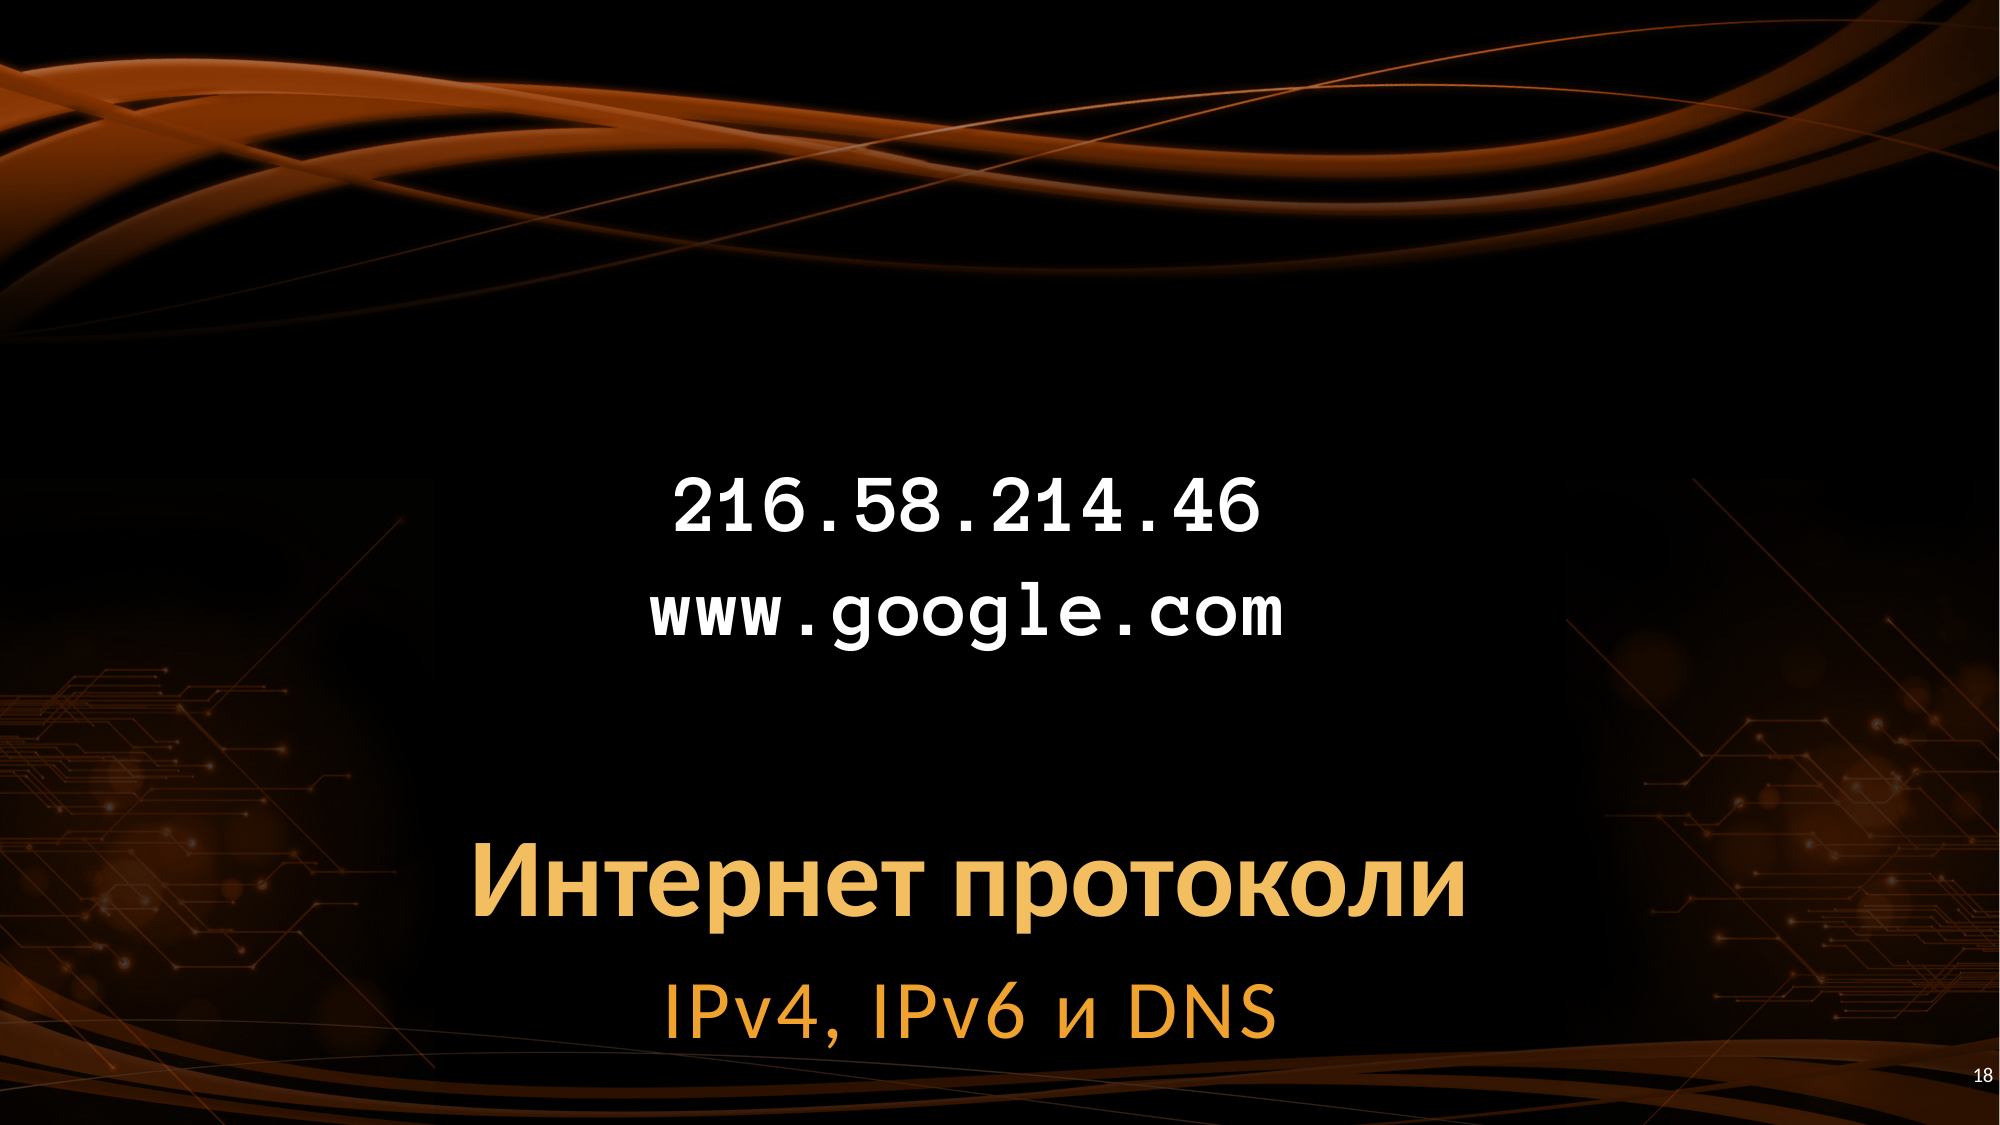

216.58.214.46
www.google.com
# Интернет протоколи
IPv4, IPv6 и DNS
18